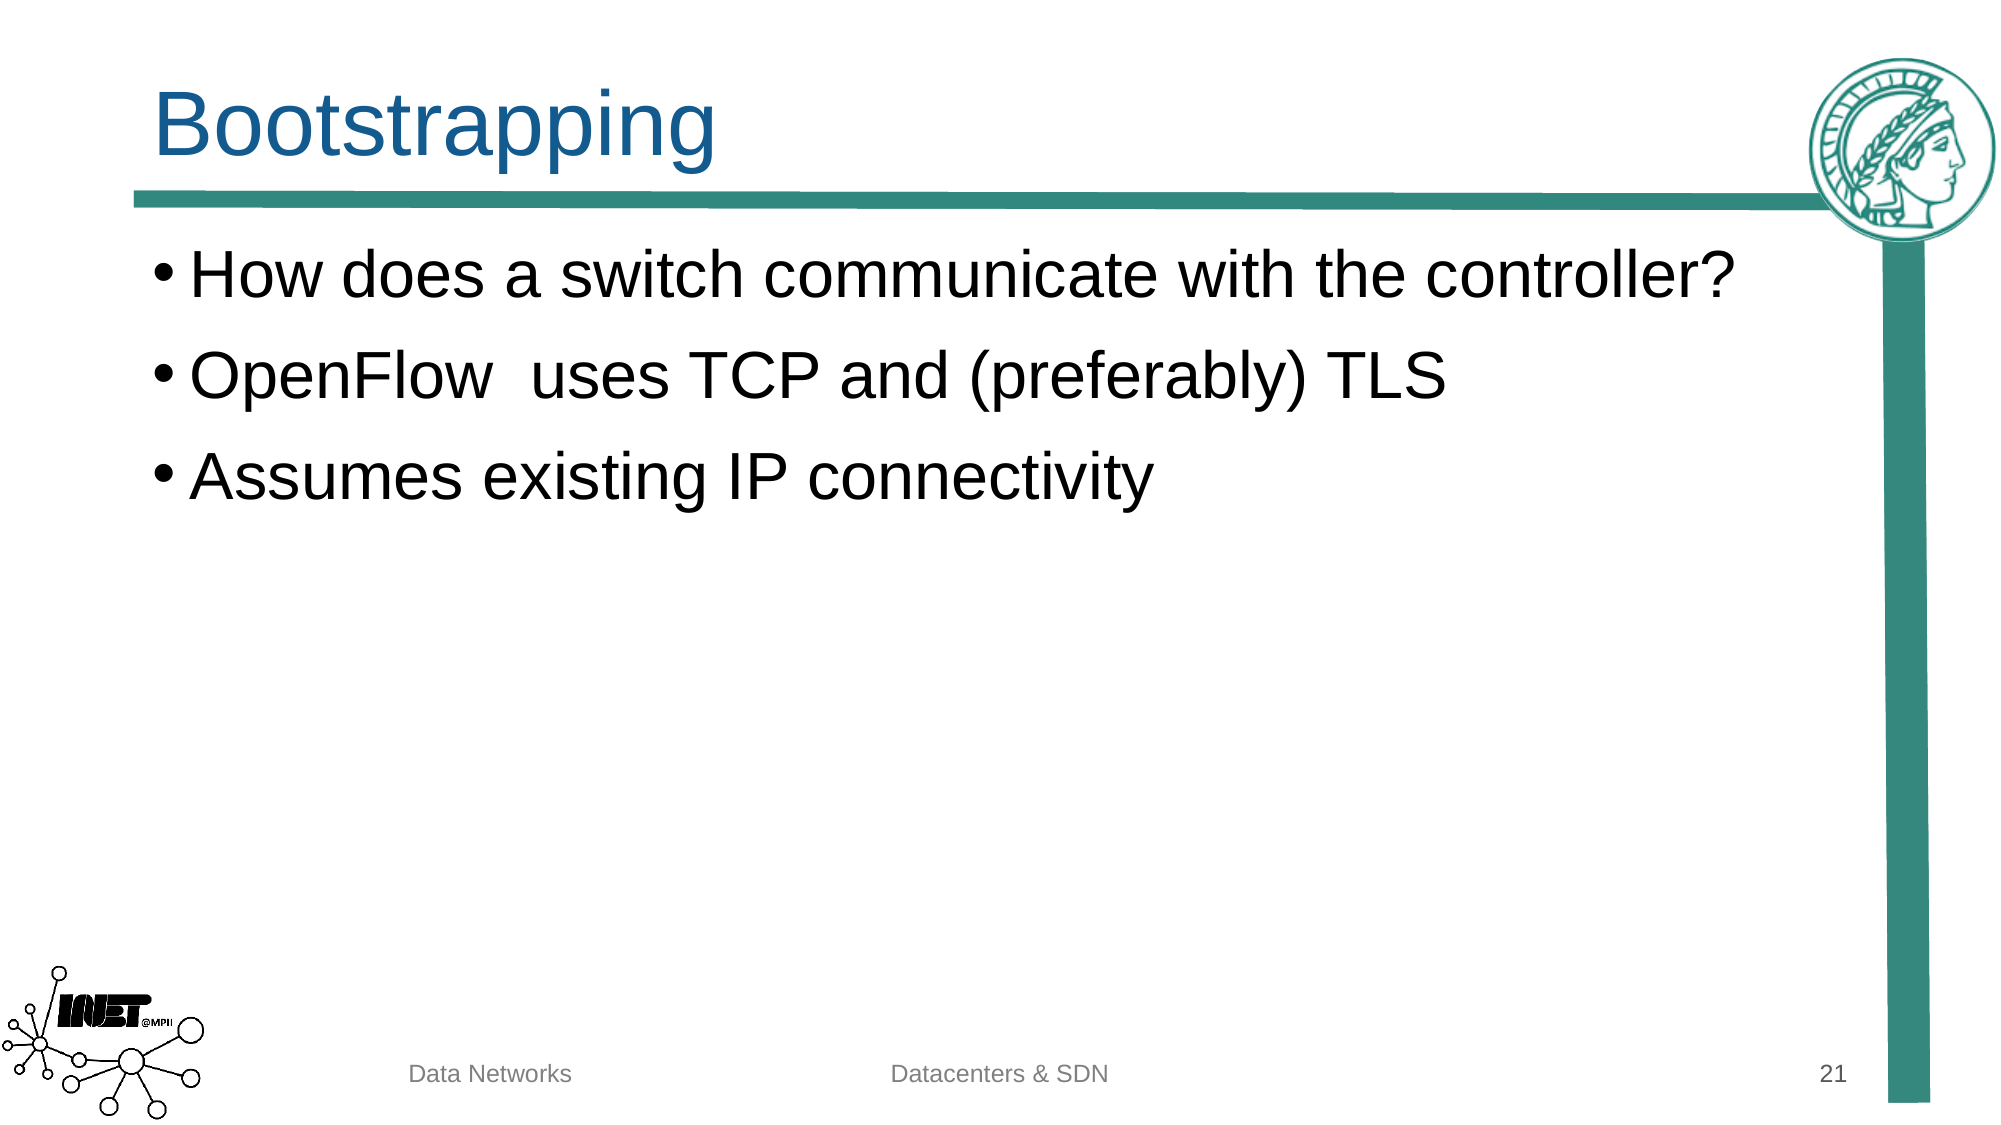

# Bootstrapping
How does a switch communicate with the controller?
OpenFlow  uses TCP and (preferably) TLS
Assumes existing IP connectivity
Data Networks
Datacenters & SDN
21